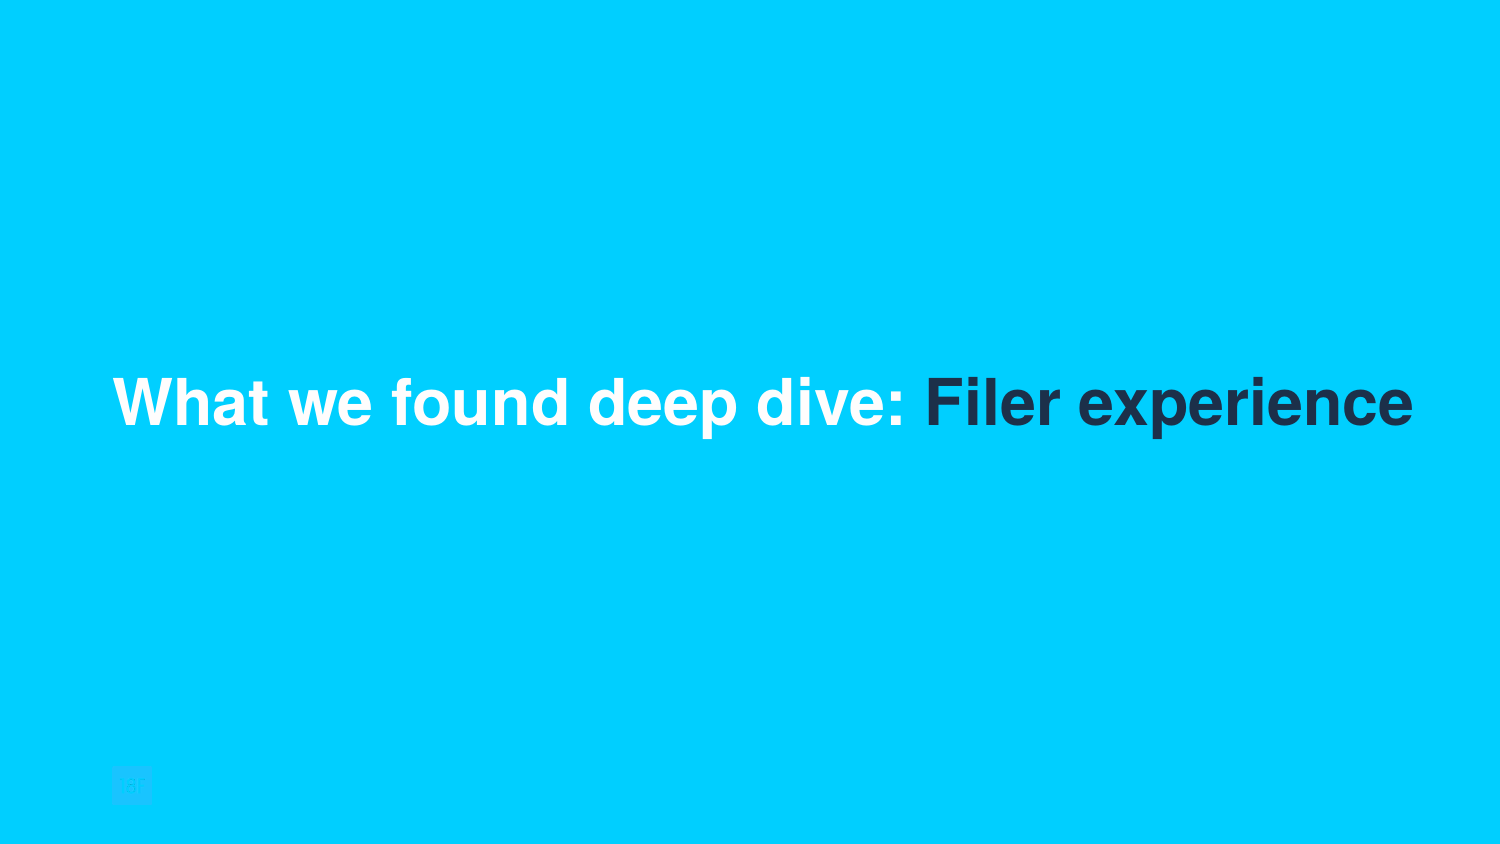

What we found deep dive: Filer experience